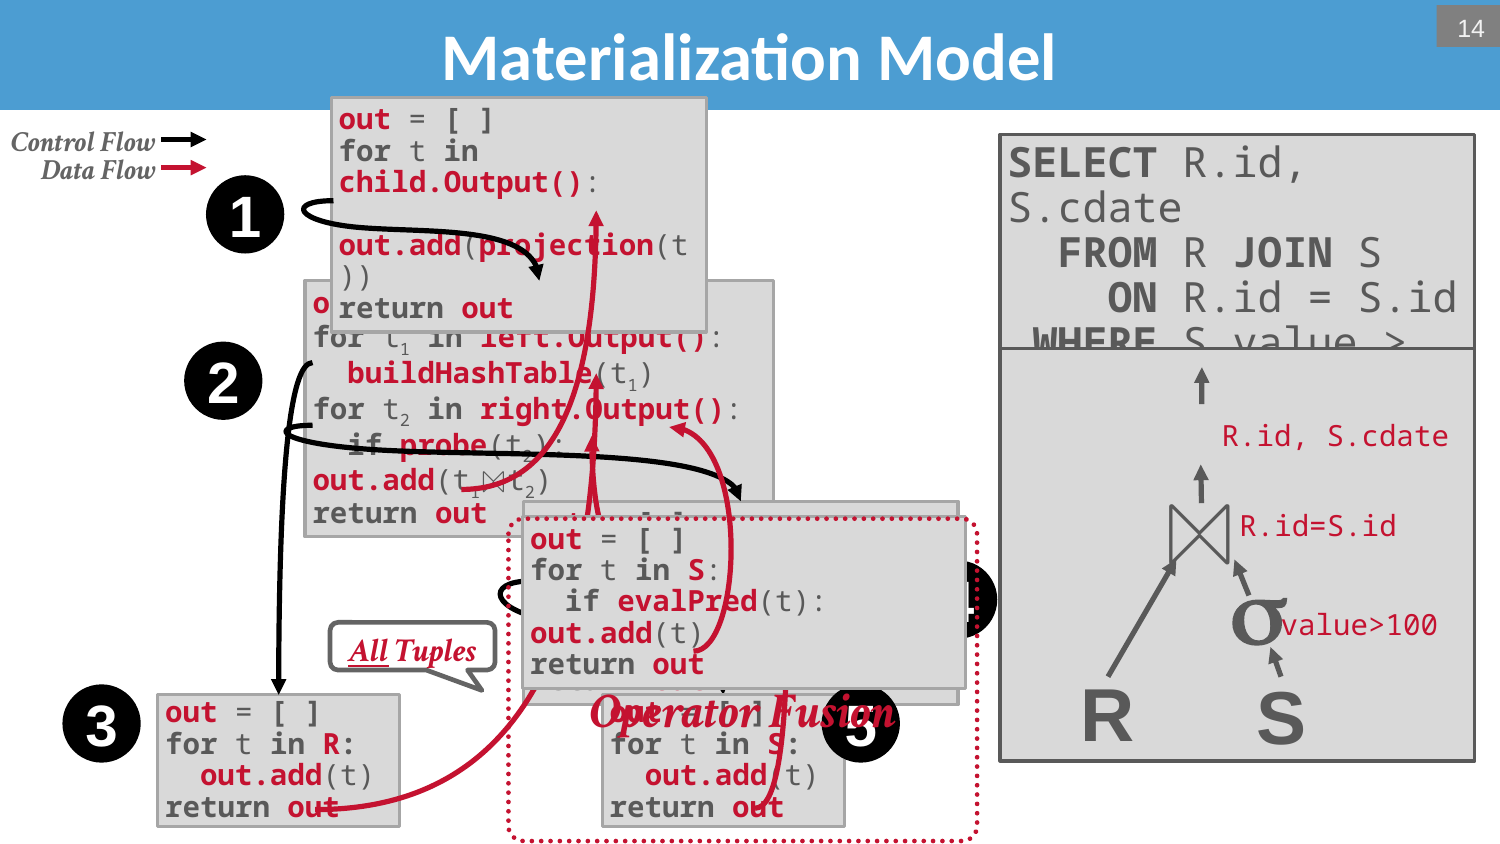

# Materialization Model
14
Control Flow
Data Flow
SELECT R.id, S.cdate
  FROM R JOIN S
    ON R.id = S.id
 WHERE S.value > 100
out = [ ]
for t in child.Output():
  out.add(projection(t))
return out
1

out = [ ]
for t1 in left.Output():
  buildHashTable(t1)
for t2 in right.Output():
  if probe(t2): out.add(t1⨝t2)
return out
2

π
R.id, S.cdate
⨝

R.id=S.id

σ
value>100
S
R

out = [ ]
for t in S:
  if evalPred(t): out.add(t)
return out
out = [ ]
for t in child.Output():
  if evalPred(t): out.add(t)
return out
4

All Tuples
Operator Fusion
3
5
out = [ ]
for t in R:
  out.add(t)
return out
out = [ ]
for t in S:
  out.add(t)
return out